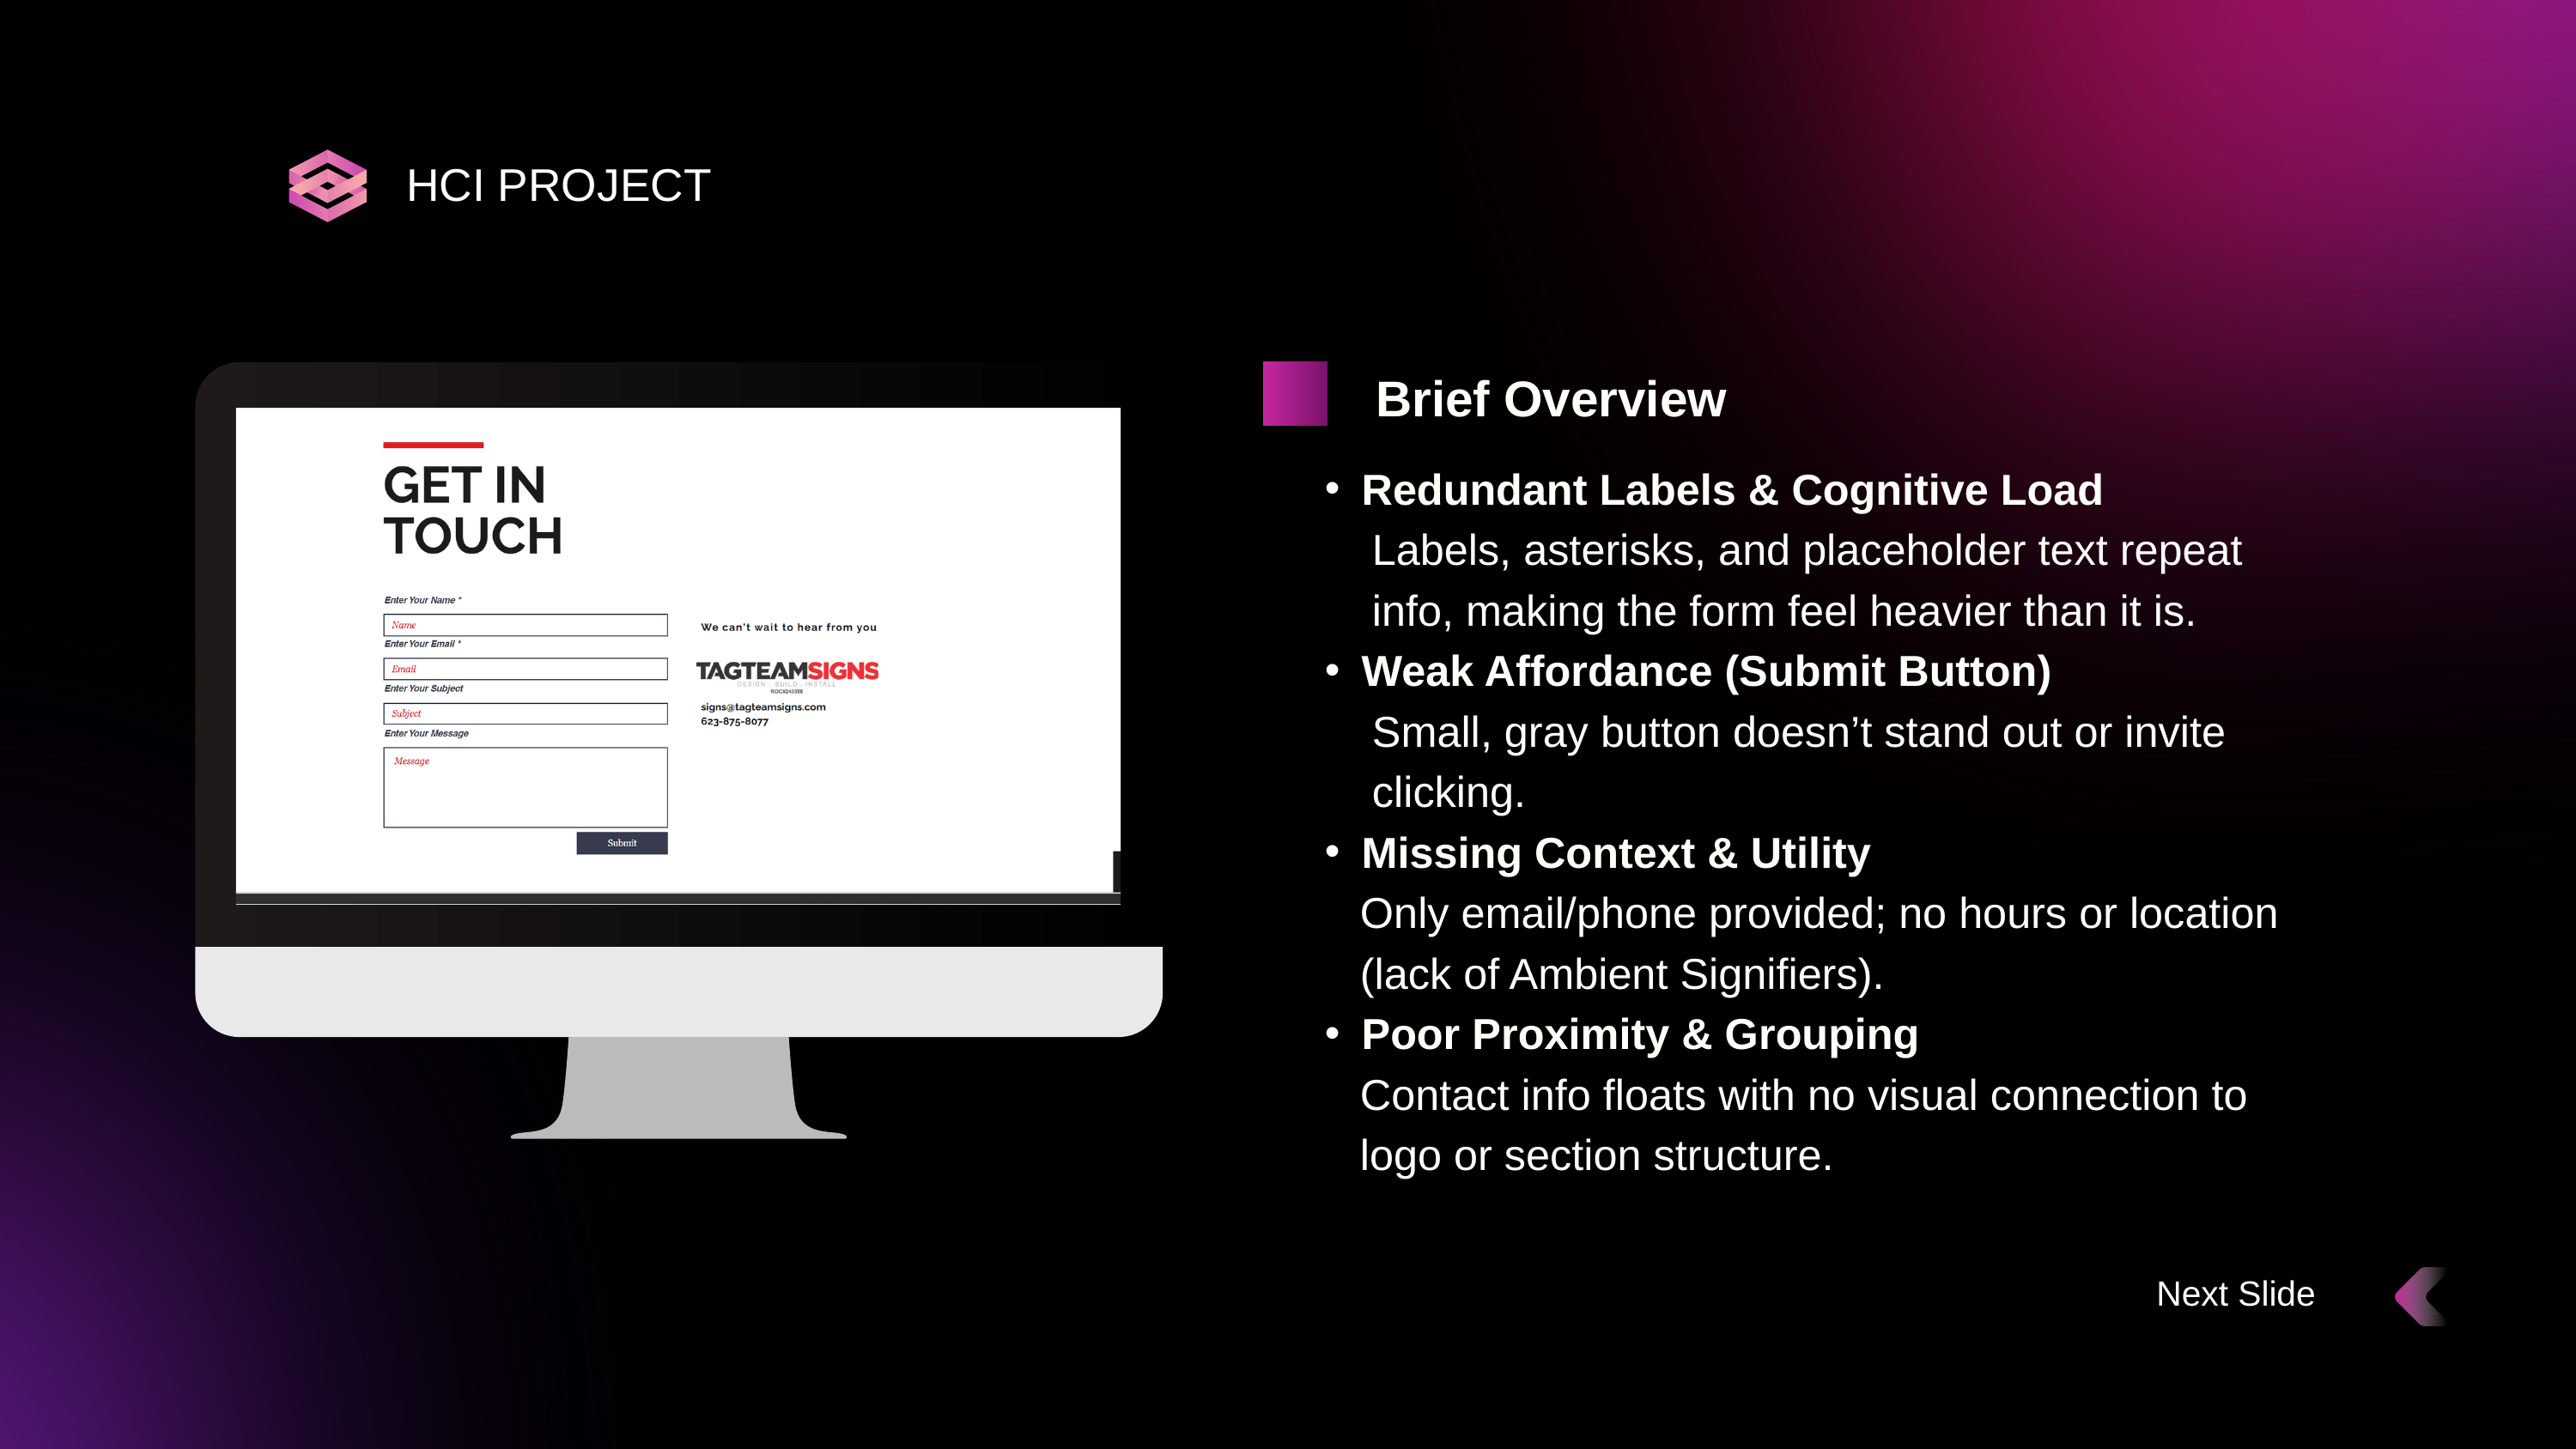

HCI PROJECT
Brief Overview

Redundant Labels & Cognitive Load
       Labels, asterisks, and placeholder text repeat
       info, making the form feel heavier than it is.
Weak Affordance (Submit Button)
       Small, gray button doesn’t stand out or invite
       clicking.
Missing Context & Utility
      Only email/phone provided; no hours or location
      (lack of Ambient Signifiers).
Poor Proximity & Grouping
      Contact info floats with no visual connection to
      logo or section structure.

Next Slide